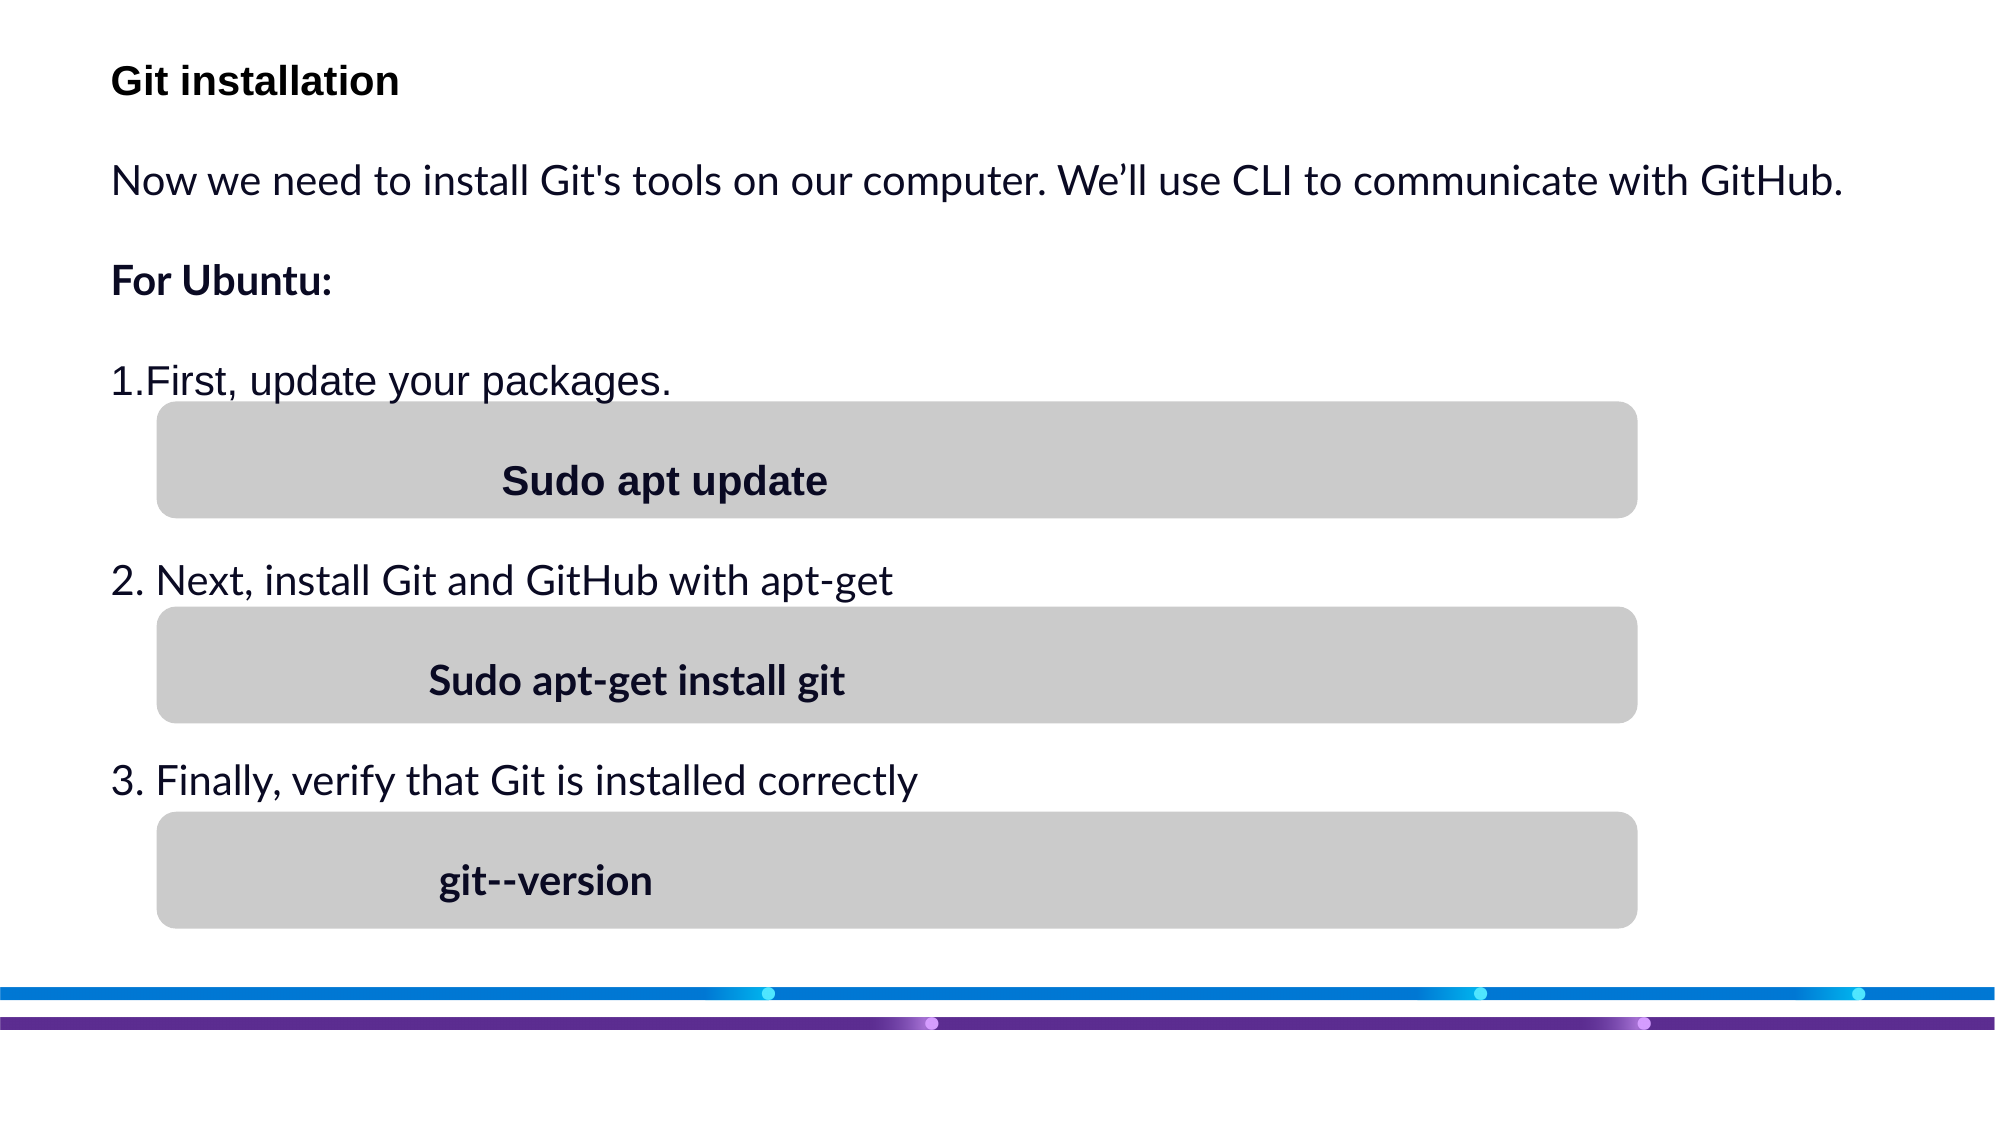

Git installation
Now we need to install Git's tools on our computer. We’ll use CLI to communicate with GitHub.
For Ubuntu:
First, update your packages.
                                  Sudo apt update
2. Next, install Git and GitHub with apt-get
                               Sudo apt-get install git
3. Finally, verify that Git is installed correctly
                                git--version